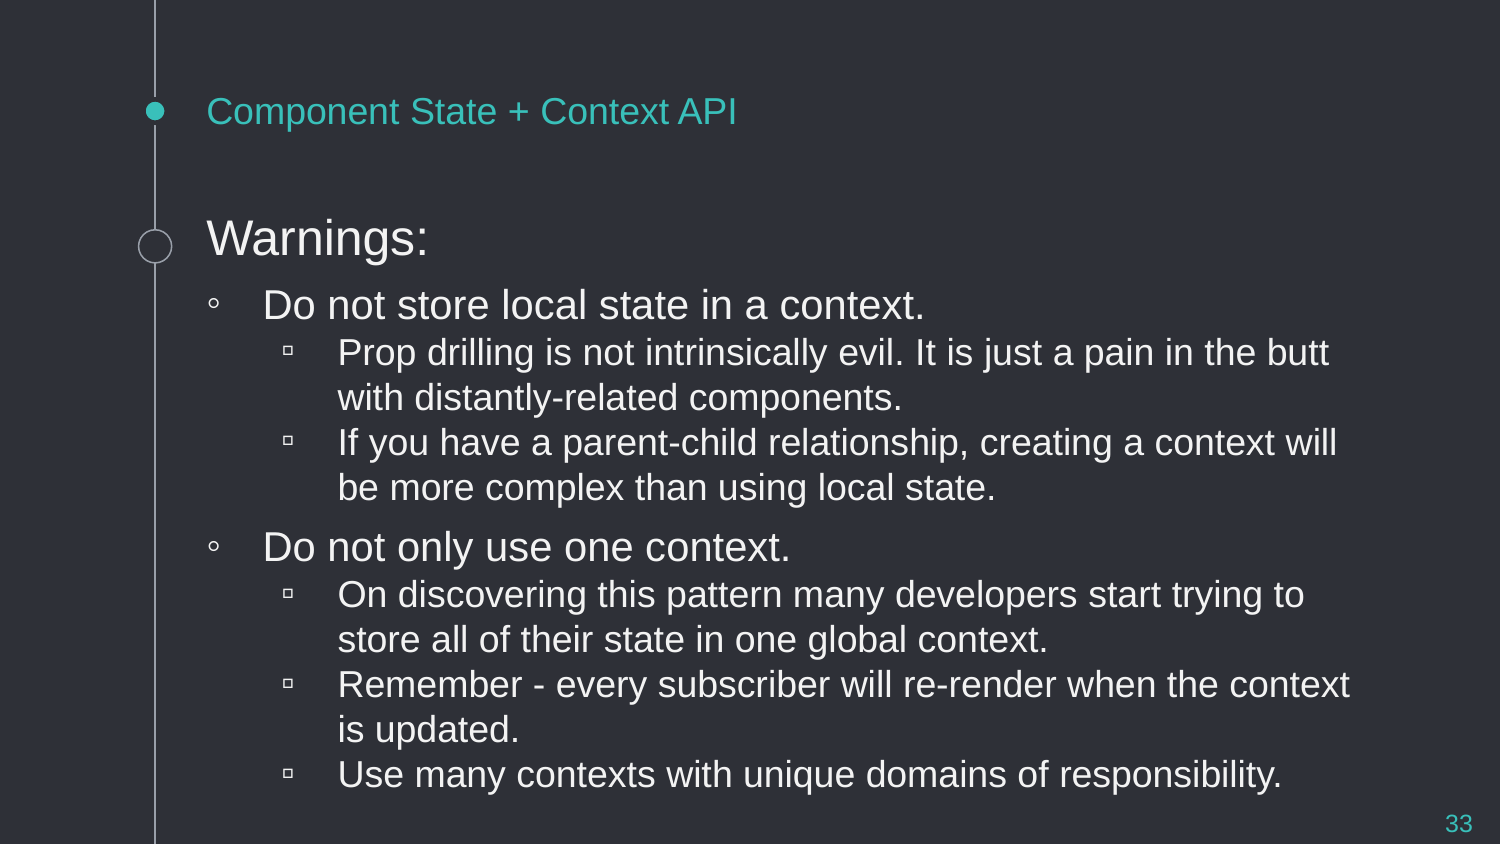

# Component State + Context API
Warnings:
Do not store local state in a context.
Prop drilling is not intrinsically evil. It is just a pain in the butt with distantly-related components.
If you have a parent-child relationship, creating a context will be more complex than using local state.
Do not only use one context.
On discovering this pattern many developers start trying to store all of their state in one global context.
Remember - every subscriber will re-render when the context is updated.
Use many contexts with unique domains of responsibility.
33